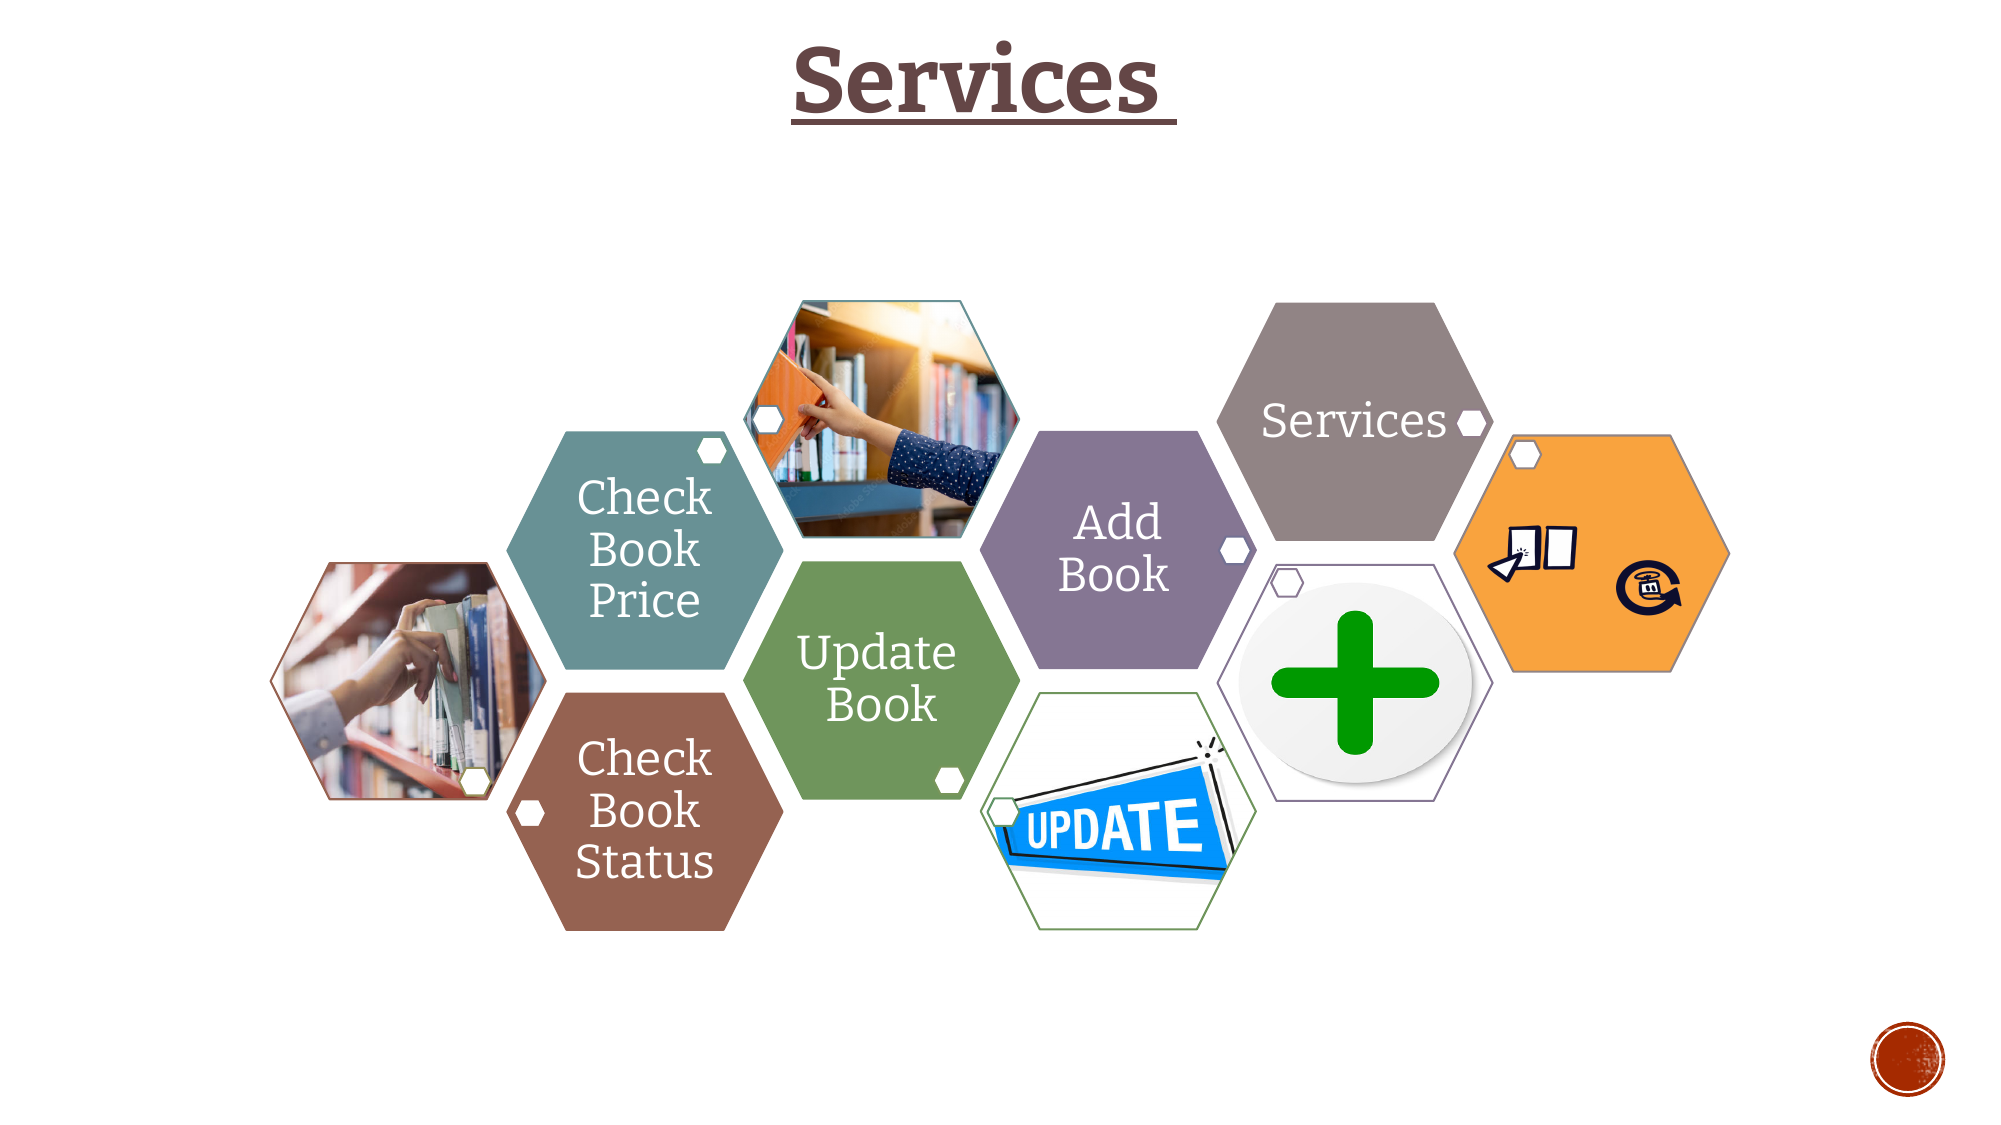

Services
Check Book Status
Update  Book
Check Book Price
Add Book
Services